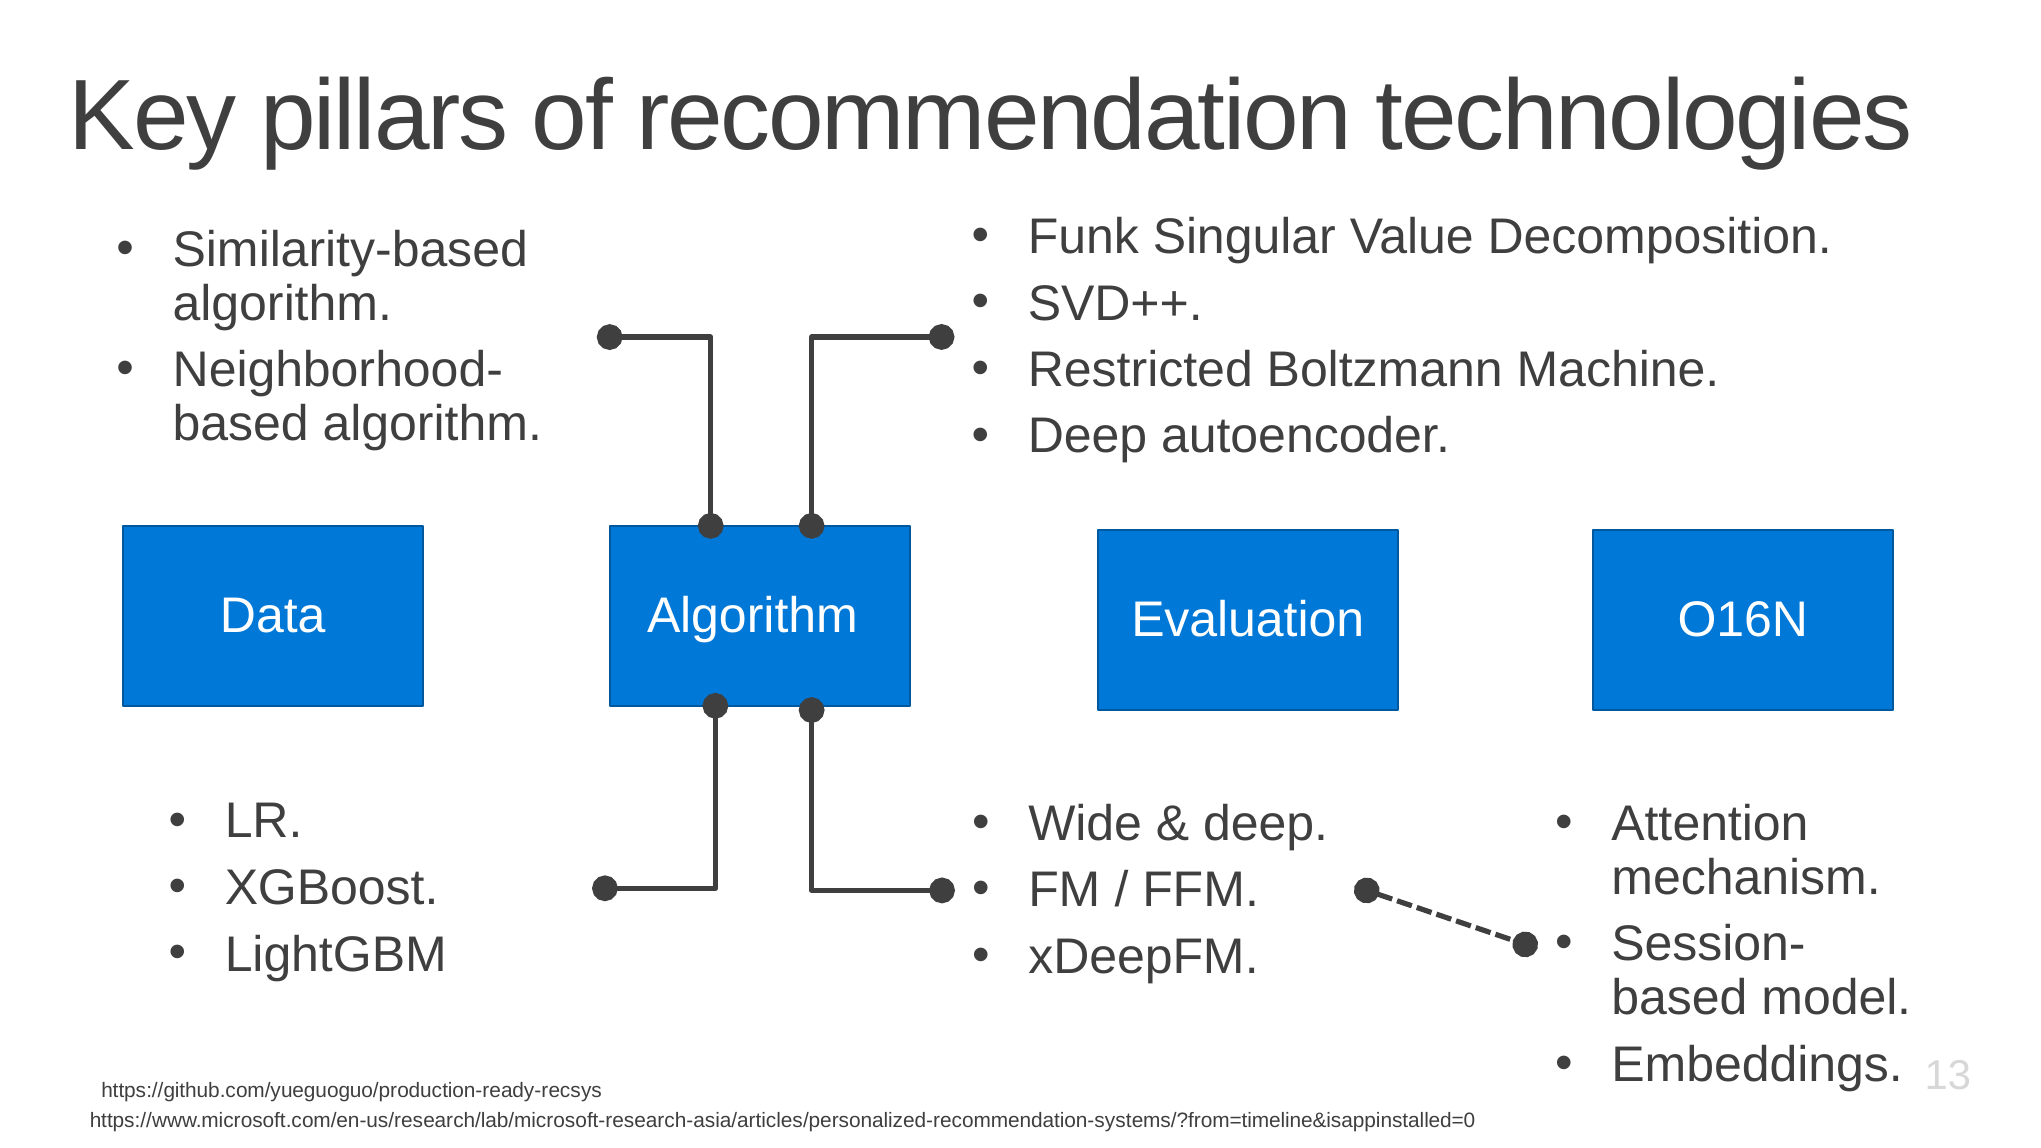

# Key pillars of recommendation technologies
Funk Singular Value Decomposition.
SVD++.
Restricted Boltzmann Machine.
Deep autoencoder.
Similarity-based algorithm.
Neighborhood-based algorithm.
Data
Algorithm
Evaluation
O16N
LR.
XGBoost.
LightGBM
Wide & deep.
FM / FFM.
xDeepFM.
Attention mechanism.
Session-based model.
Embeddings.
13
https://github.com/yueguoguo/production-ready-recsys
https://www.microsoft.com/en-us/research/lab/microsoft-research-asia/articles/personalized-recommendation-systems/?from=timeline&isappinstalled=0